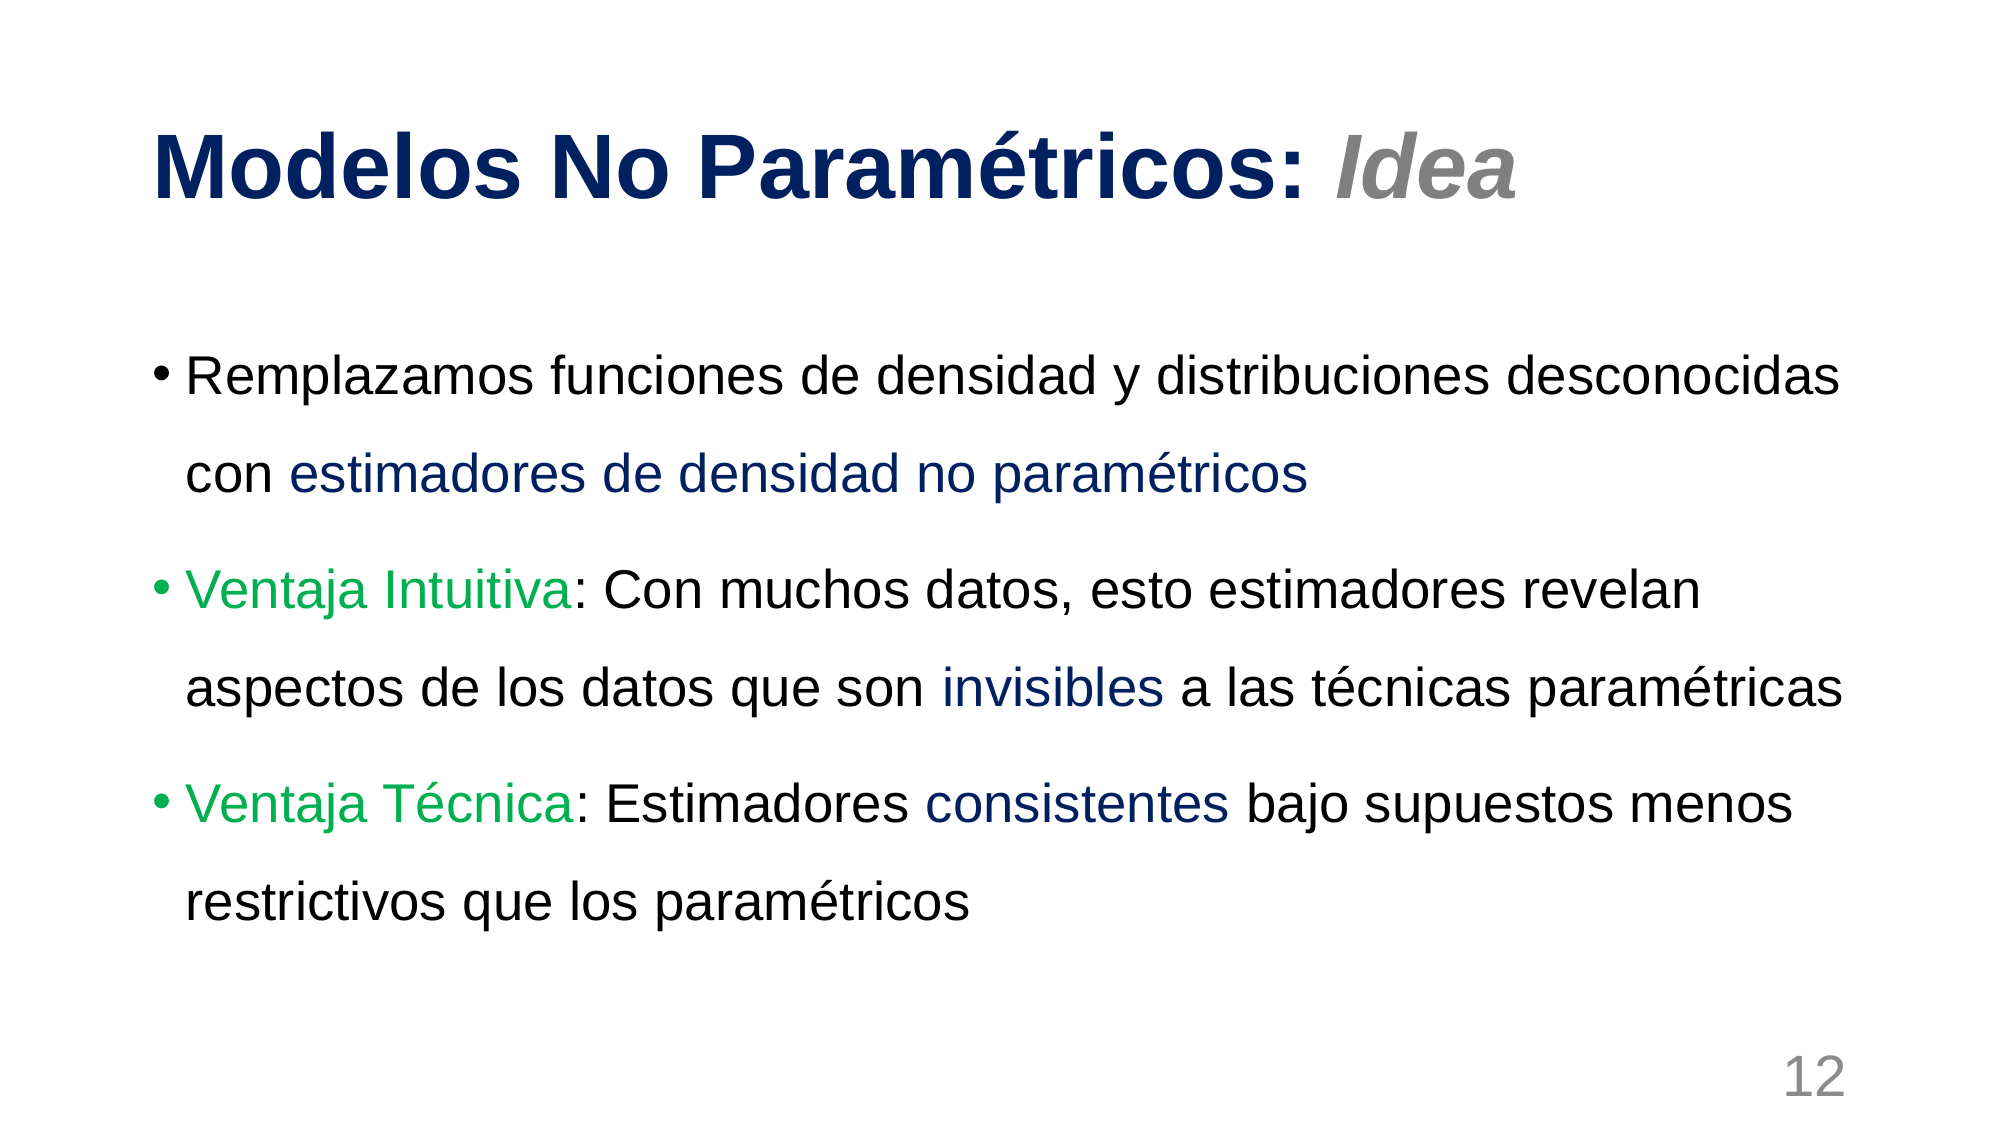

# Modelos No Paramétricos: Idea
Remplazamos funciones de densidad y distribuciones desconocidas con estimadores de densidad no paramétricos
Ventaja Intuitiva: Con muchos datos, esto estimadores revelan aspectos de los datos que son invisibles a las técnicas paramétricas
Ventaja Técnica: Estimadores consistentes bajo supuestos menos restrictivos que los paramétricos

12